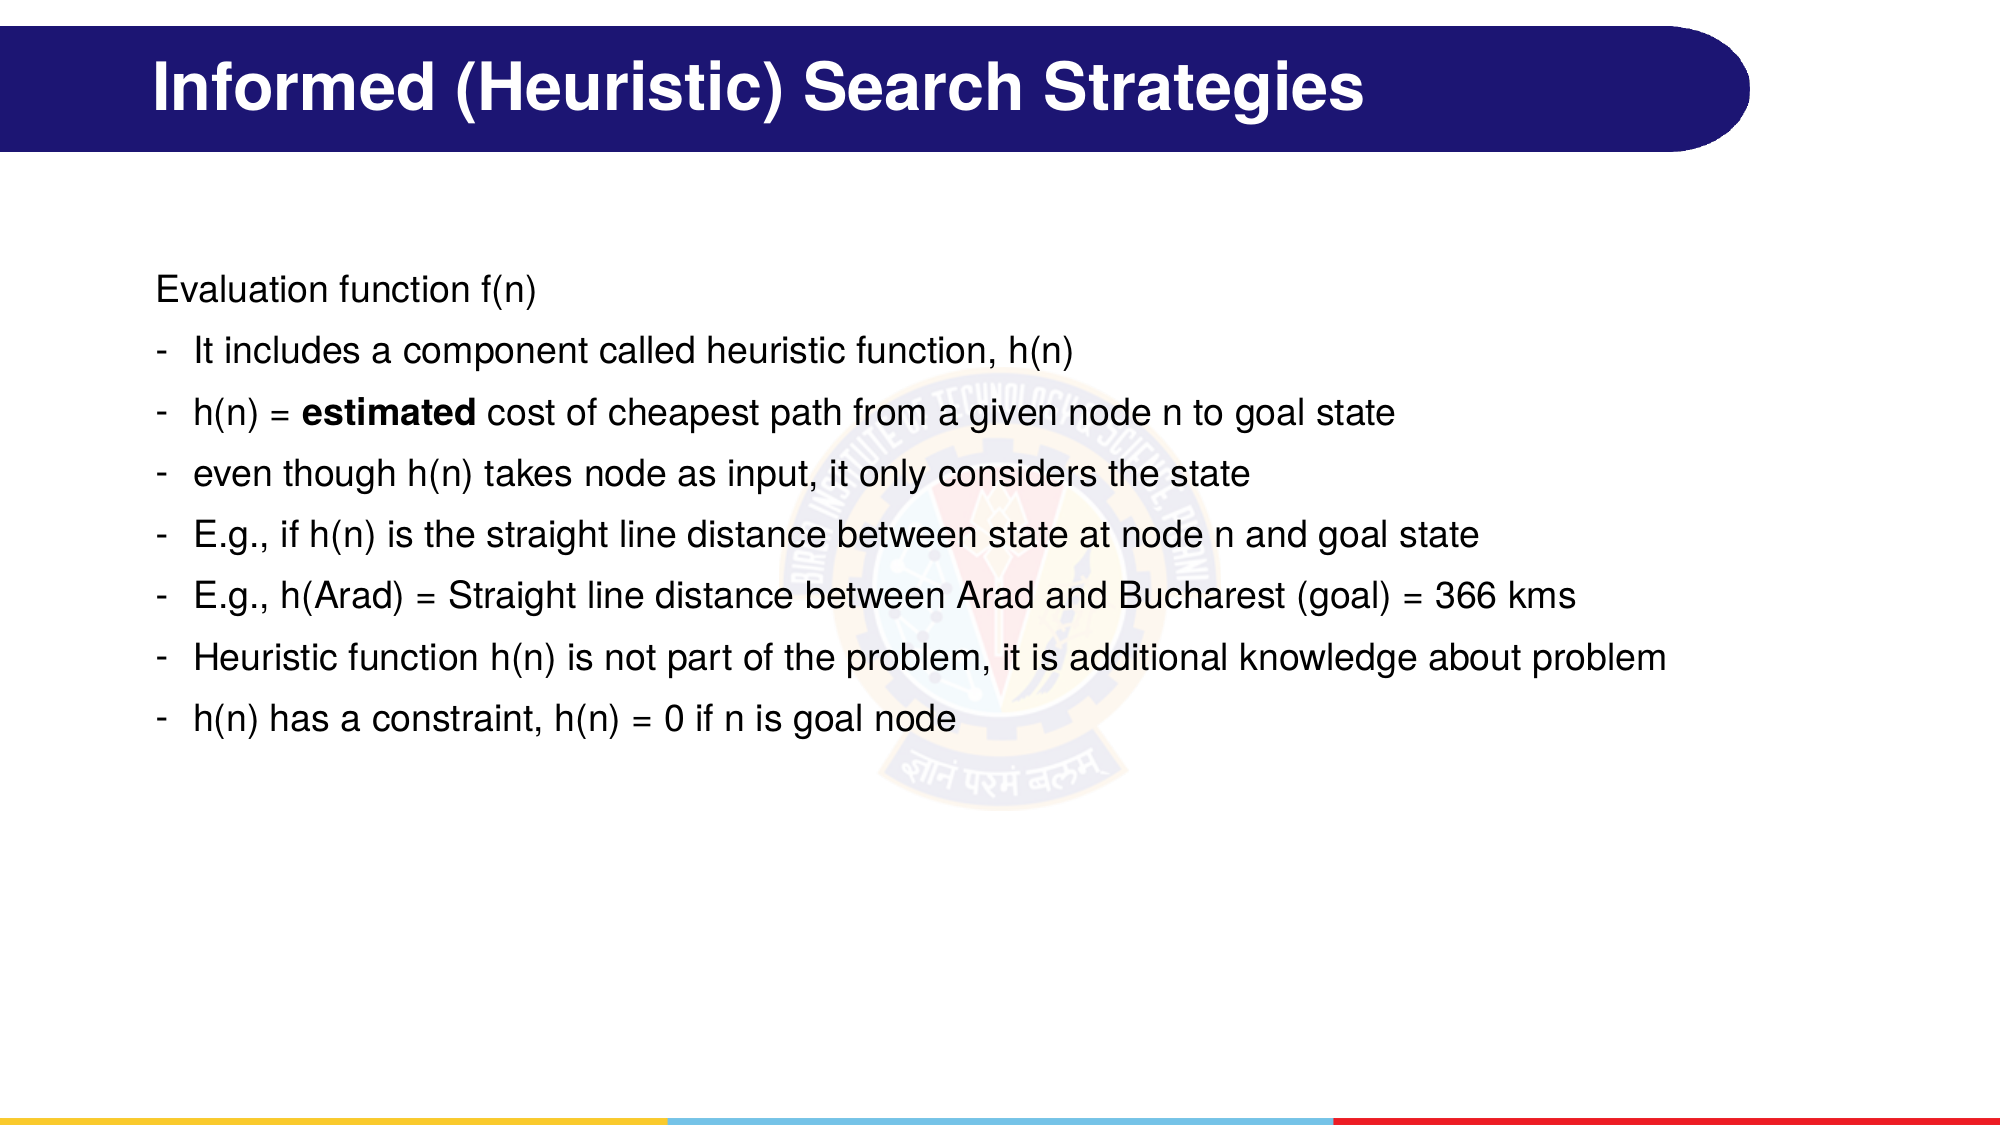

# Informed (Heuristic) Search Strategies

Evaluation function f(n)
It includes a component called heuristic function, h(n)
h(n) = estimated cost of cheapest path from a given node n to goal state
even though h(n) takes node as input, it only considers the state
E.g., if h(n) is the straight line distance between state at node n and goal state
E.g., h(Arad) = Straight line distance between Arad and Bucharest (goal) = 366 kms
Heuristic function h(n) is not part of the problem, it is additional knowledge about problem
h(n) has a constraint, h(n) = 0 if n is goal node